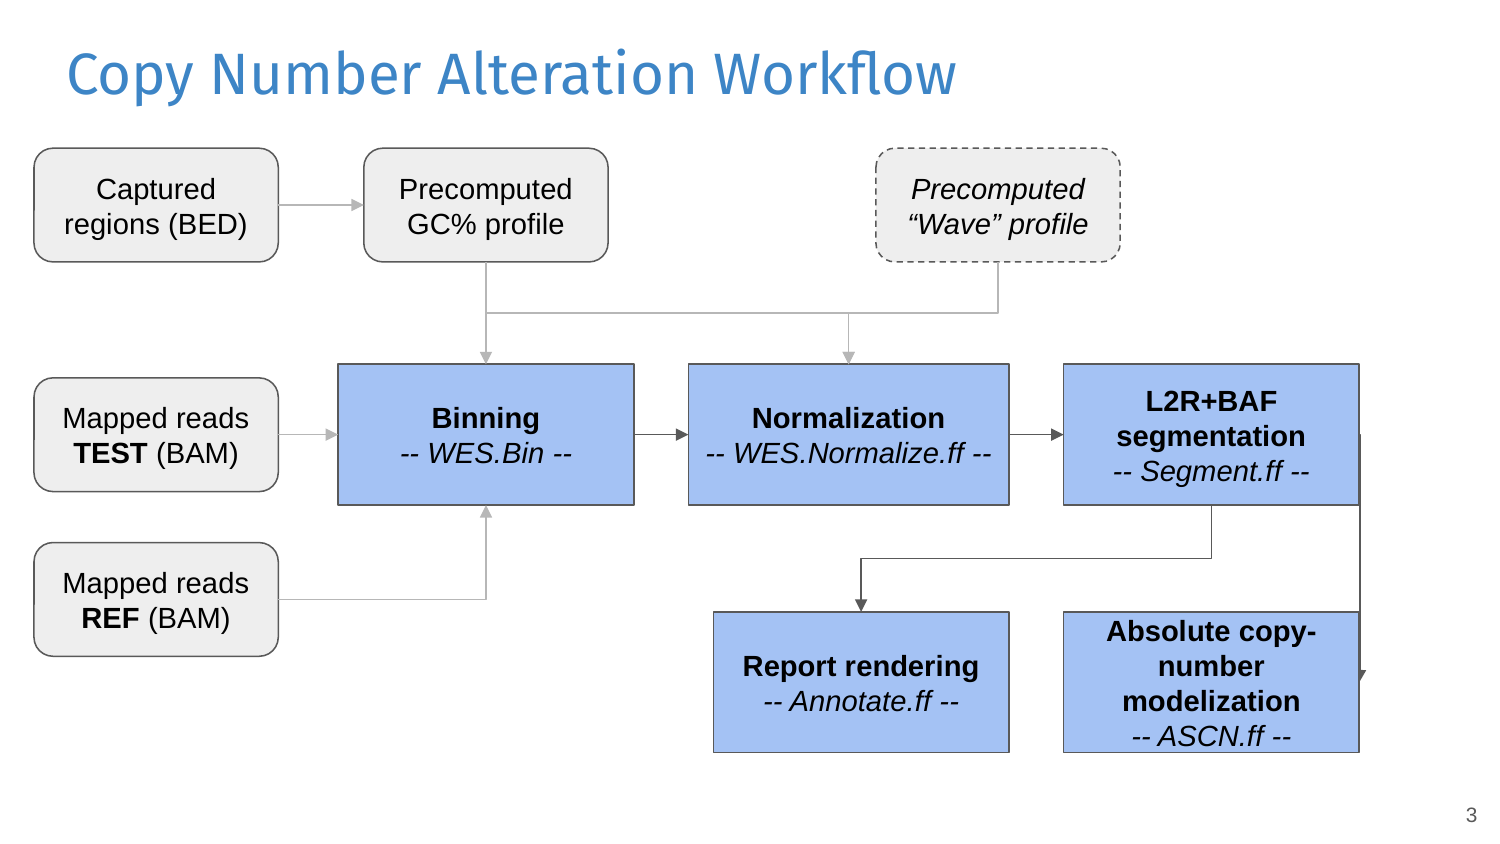

# Copy Number Alteration Workflow
Captured regions (BED)
Precomputed GC% profile
Precomputed “Wave” profile
Binning
-- WES.Bin --
Normalization
-- WES.Normalize.ff --
L2R+BAF
segmentation
-- Segment.ff --
Mapped reads
TEST (BAM)
Mapped reads
REF (BAM)
Report rendering
-- Annotate.ff --
Absolute copy-number modelization
-- ASCN.ff --
3